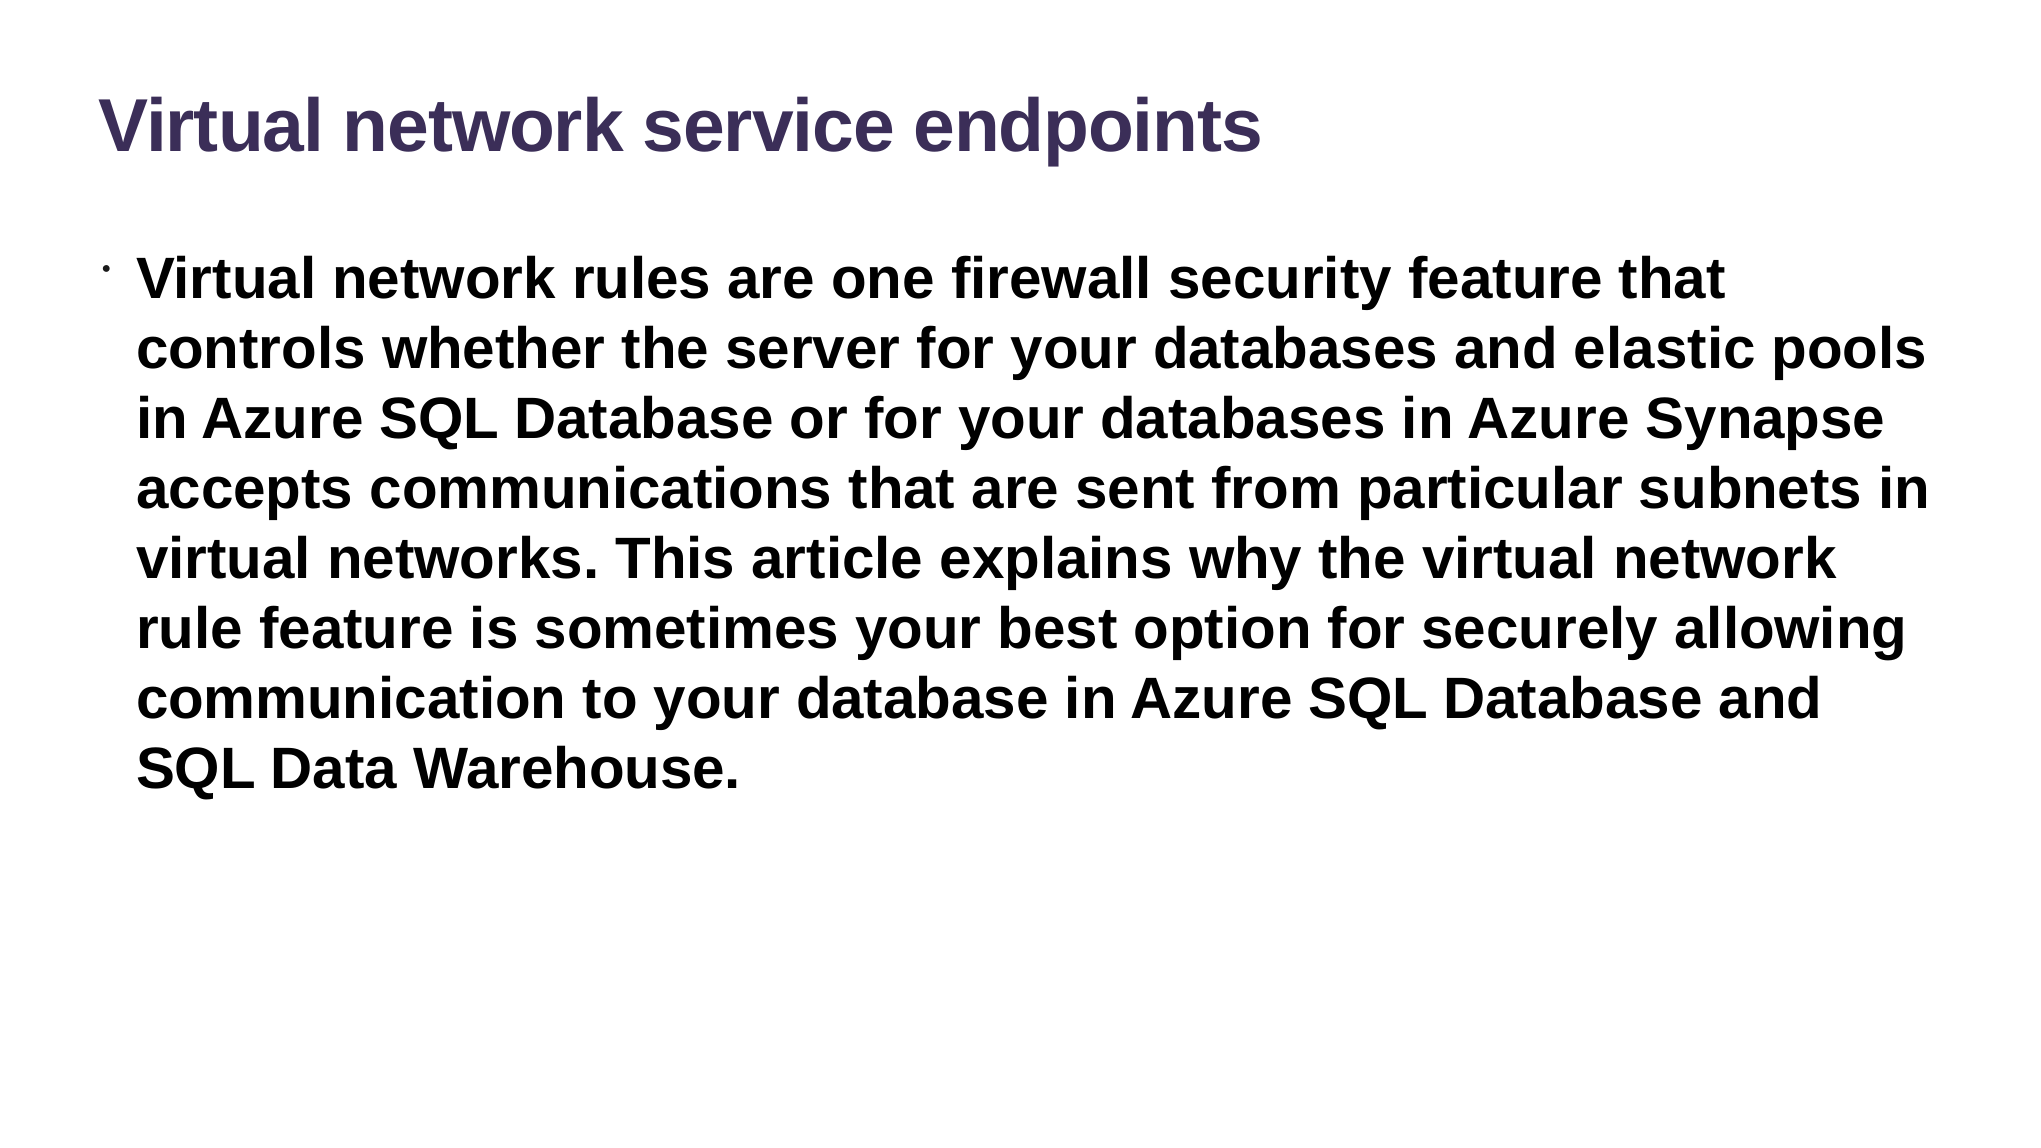

# Virtual network service endpoints
Virtual network rules are one firewall security feature that controls whether the server for your databases and elastic pools in Azure SQL Database or for your databases in Azure Synapse accepts communications that are sent from particular subnets in virtual networks. This article explains why the virtual network rule feature is sometimes your best option for securely allowing communication to your database in Azure SQL Database and SQL Data Warehouse.